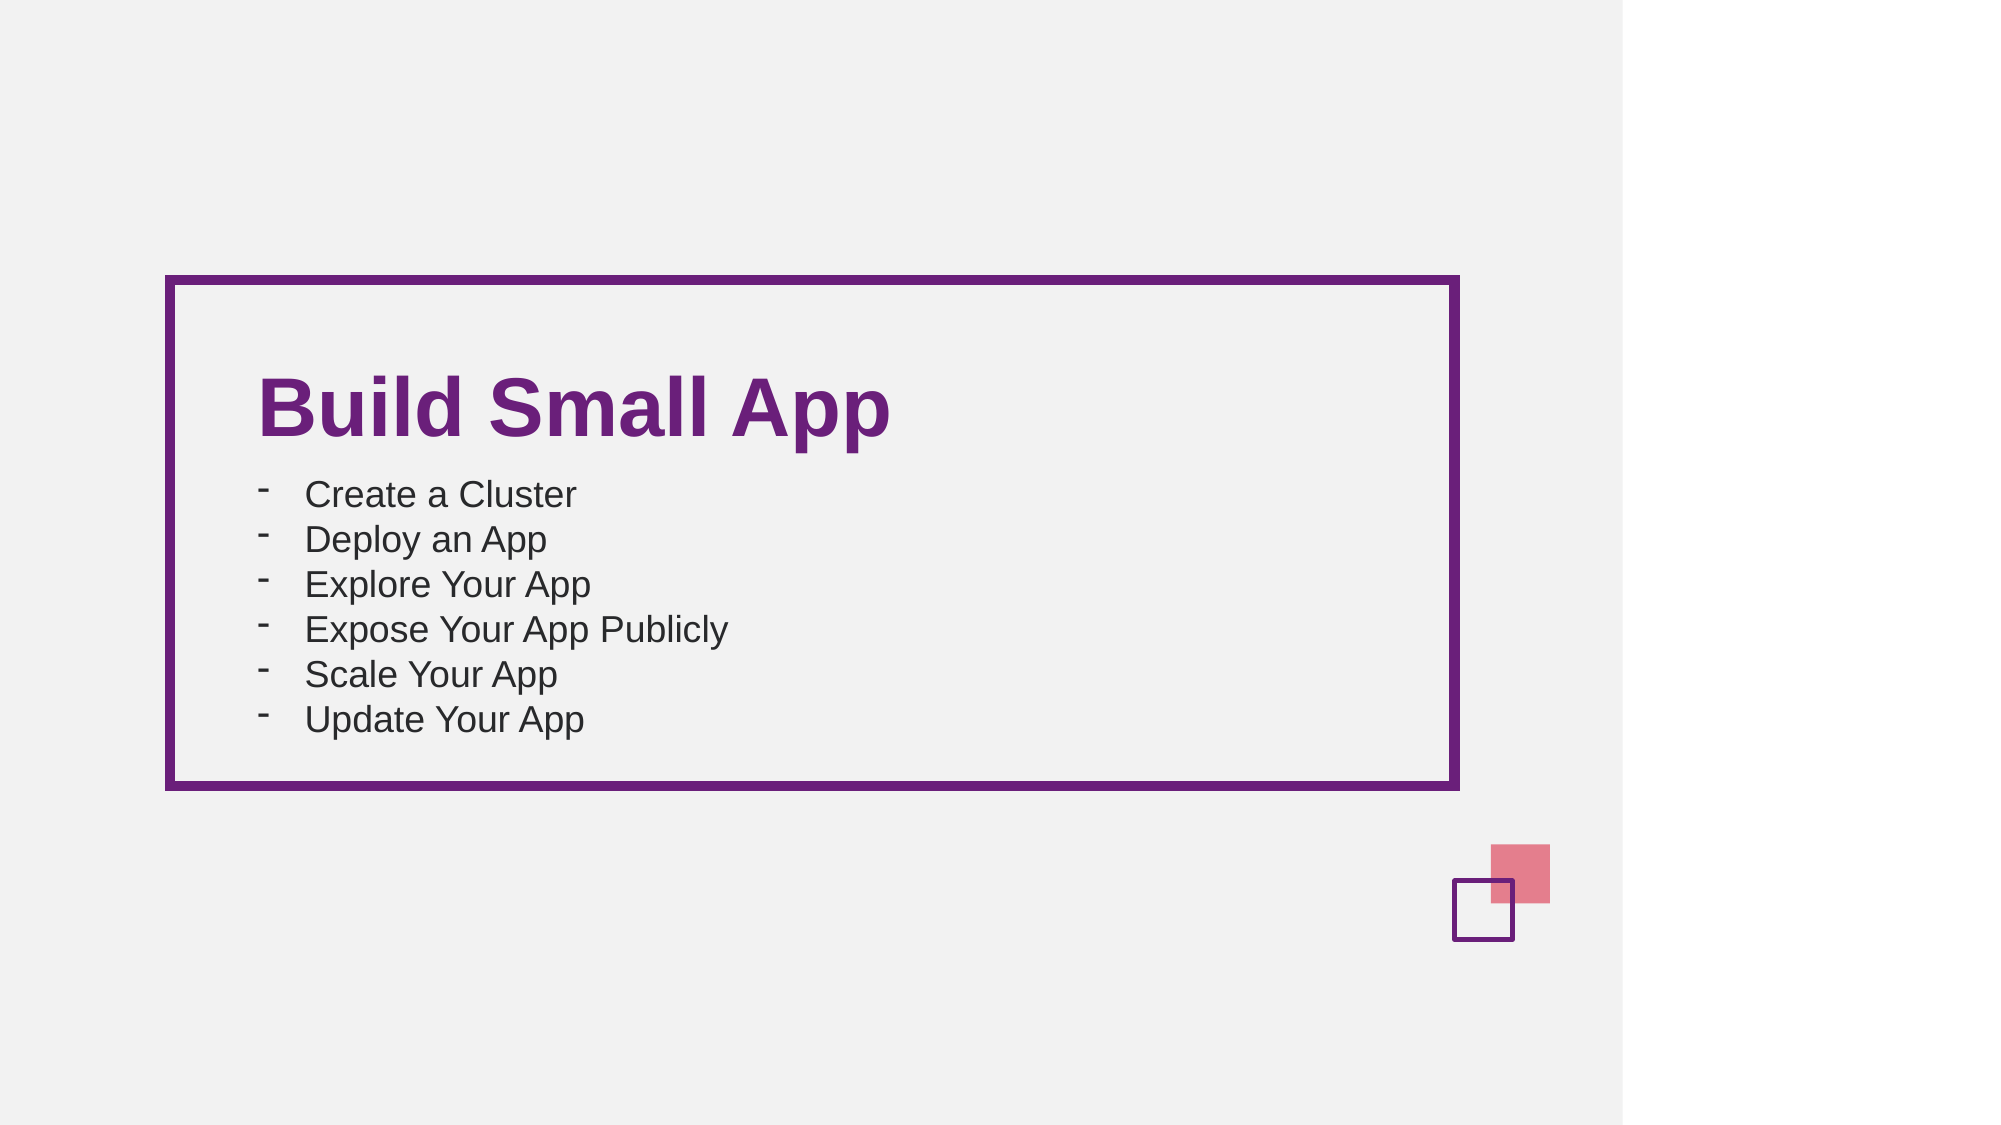

Build Small App
Create a Cluster
Deploy an App
Explore Your App
Expose Your App Publicly
Scale Your App
Update Your App